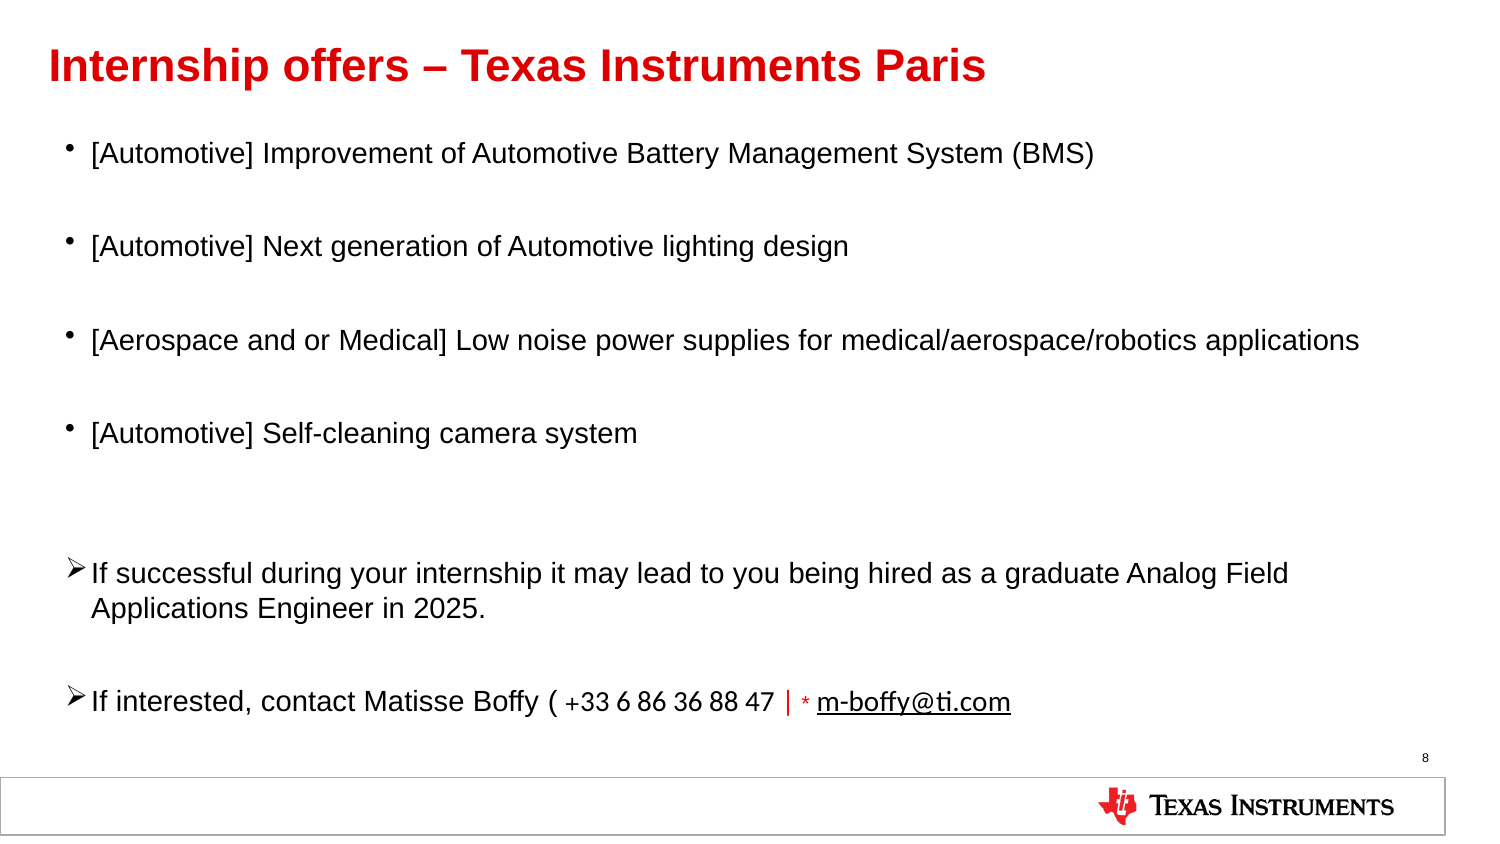

# Internship offers – Texas Instruments Paris
[Automotive] Improvement of Automotive Battery Management System (BMS)

[Automotive] Next generation of Automotive lighting design

[Aerospace and or Medical] Low noise power supplies for medical/aerospace/robotics applications

[Automotive] Self-cleaning camera system

If successful during your internship it may lead to you being hired as a graduate Analog Field Applications Engineer in 2025.

If interested, contact Matisse Boffy ( +33 6 86 36 88 47 | * m-boffy@ti.com
8